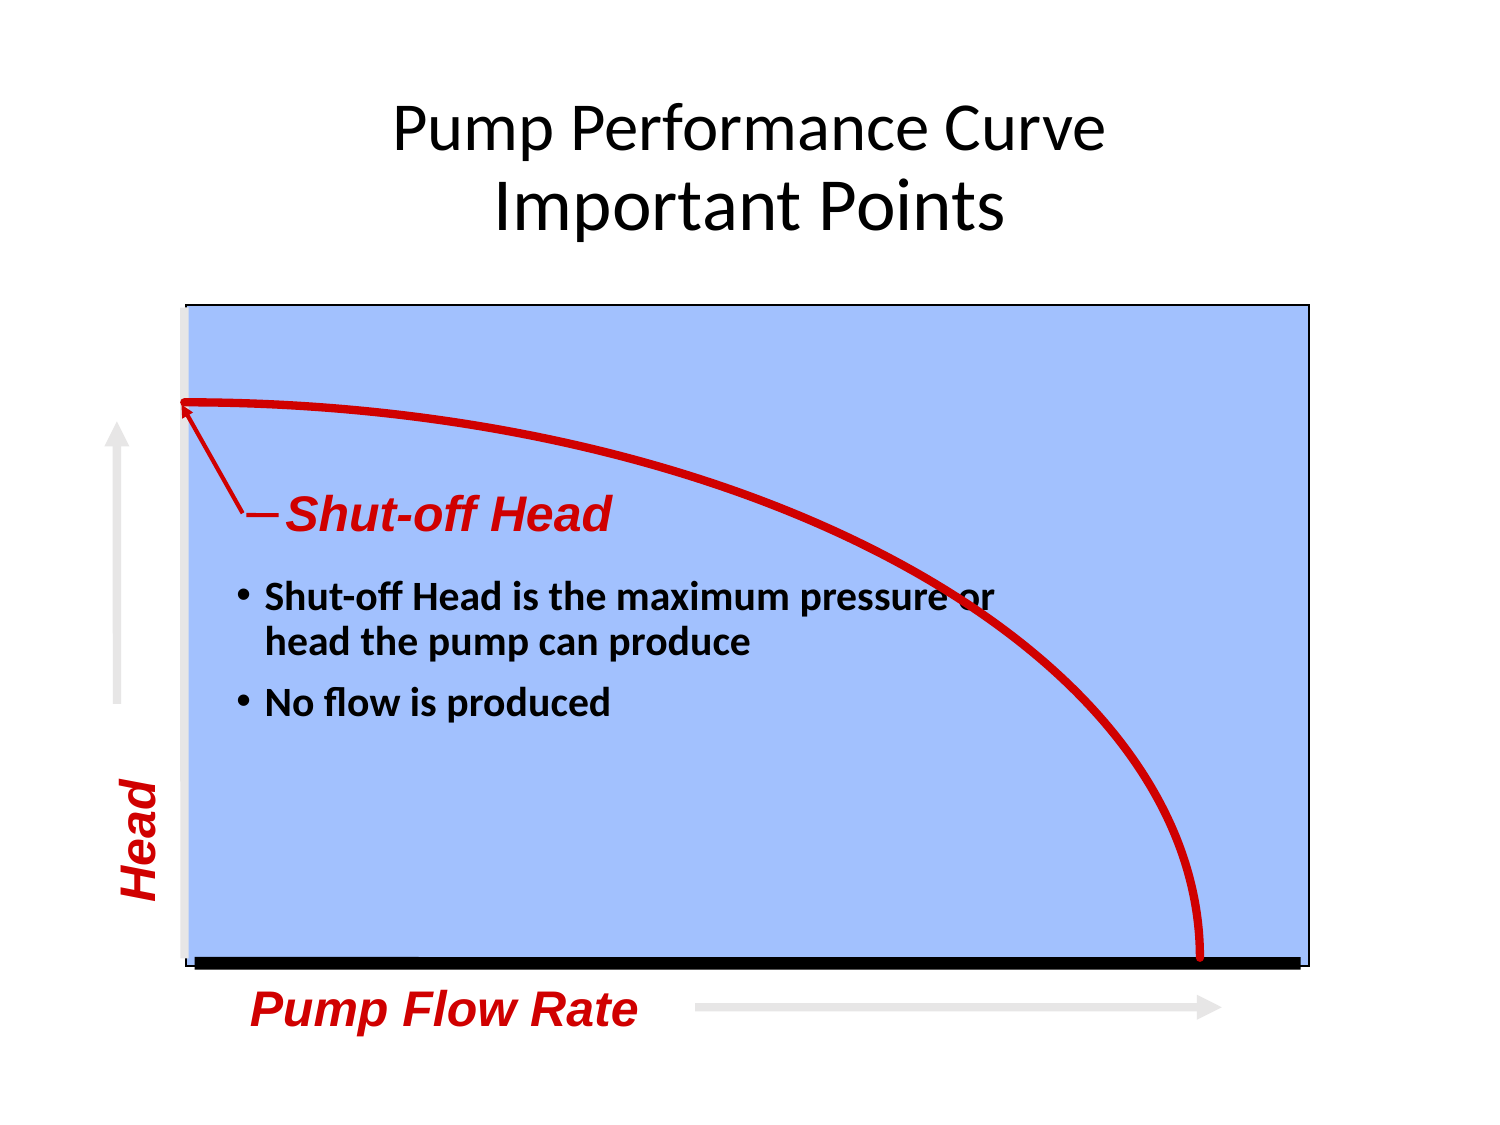

# Pump Performance Curve Important Points

Shut-off Head

Head

Shut-off Head is the maximum pressure or head the pump can produce
No flow is produced

Pump Flow Rate